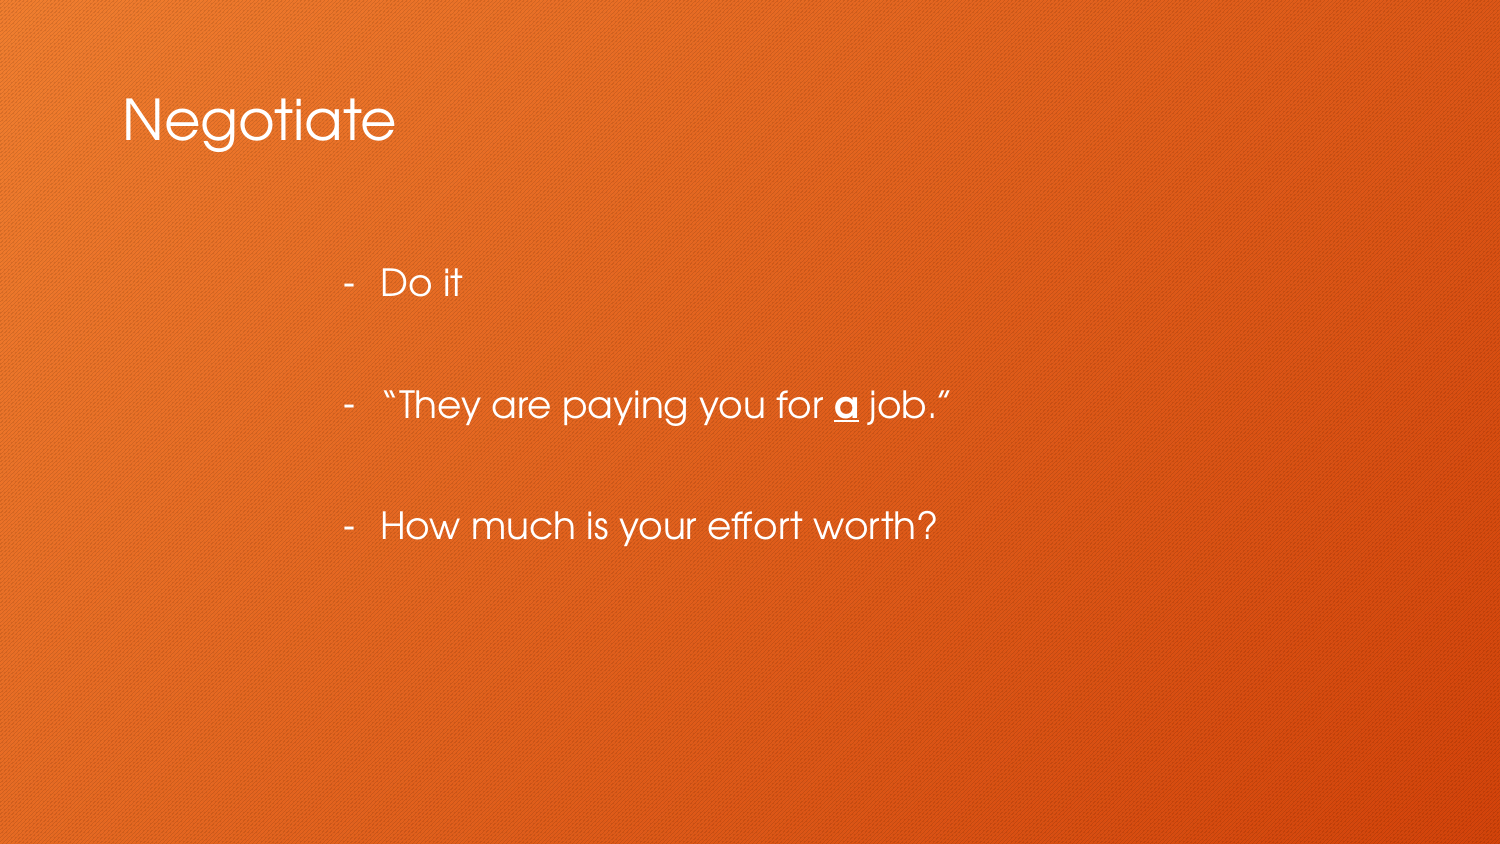

# Negotiate
Do it

“They are paying you for a job.”

How much is your effort worth?